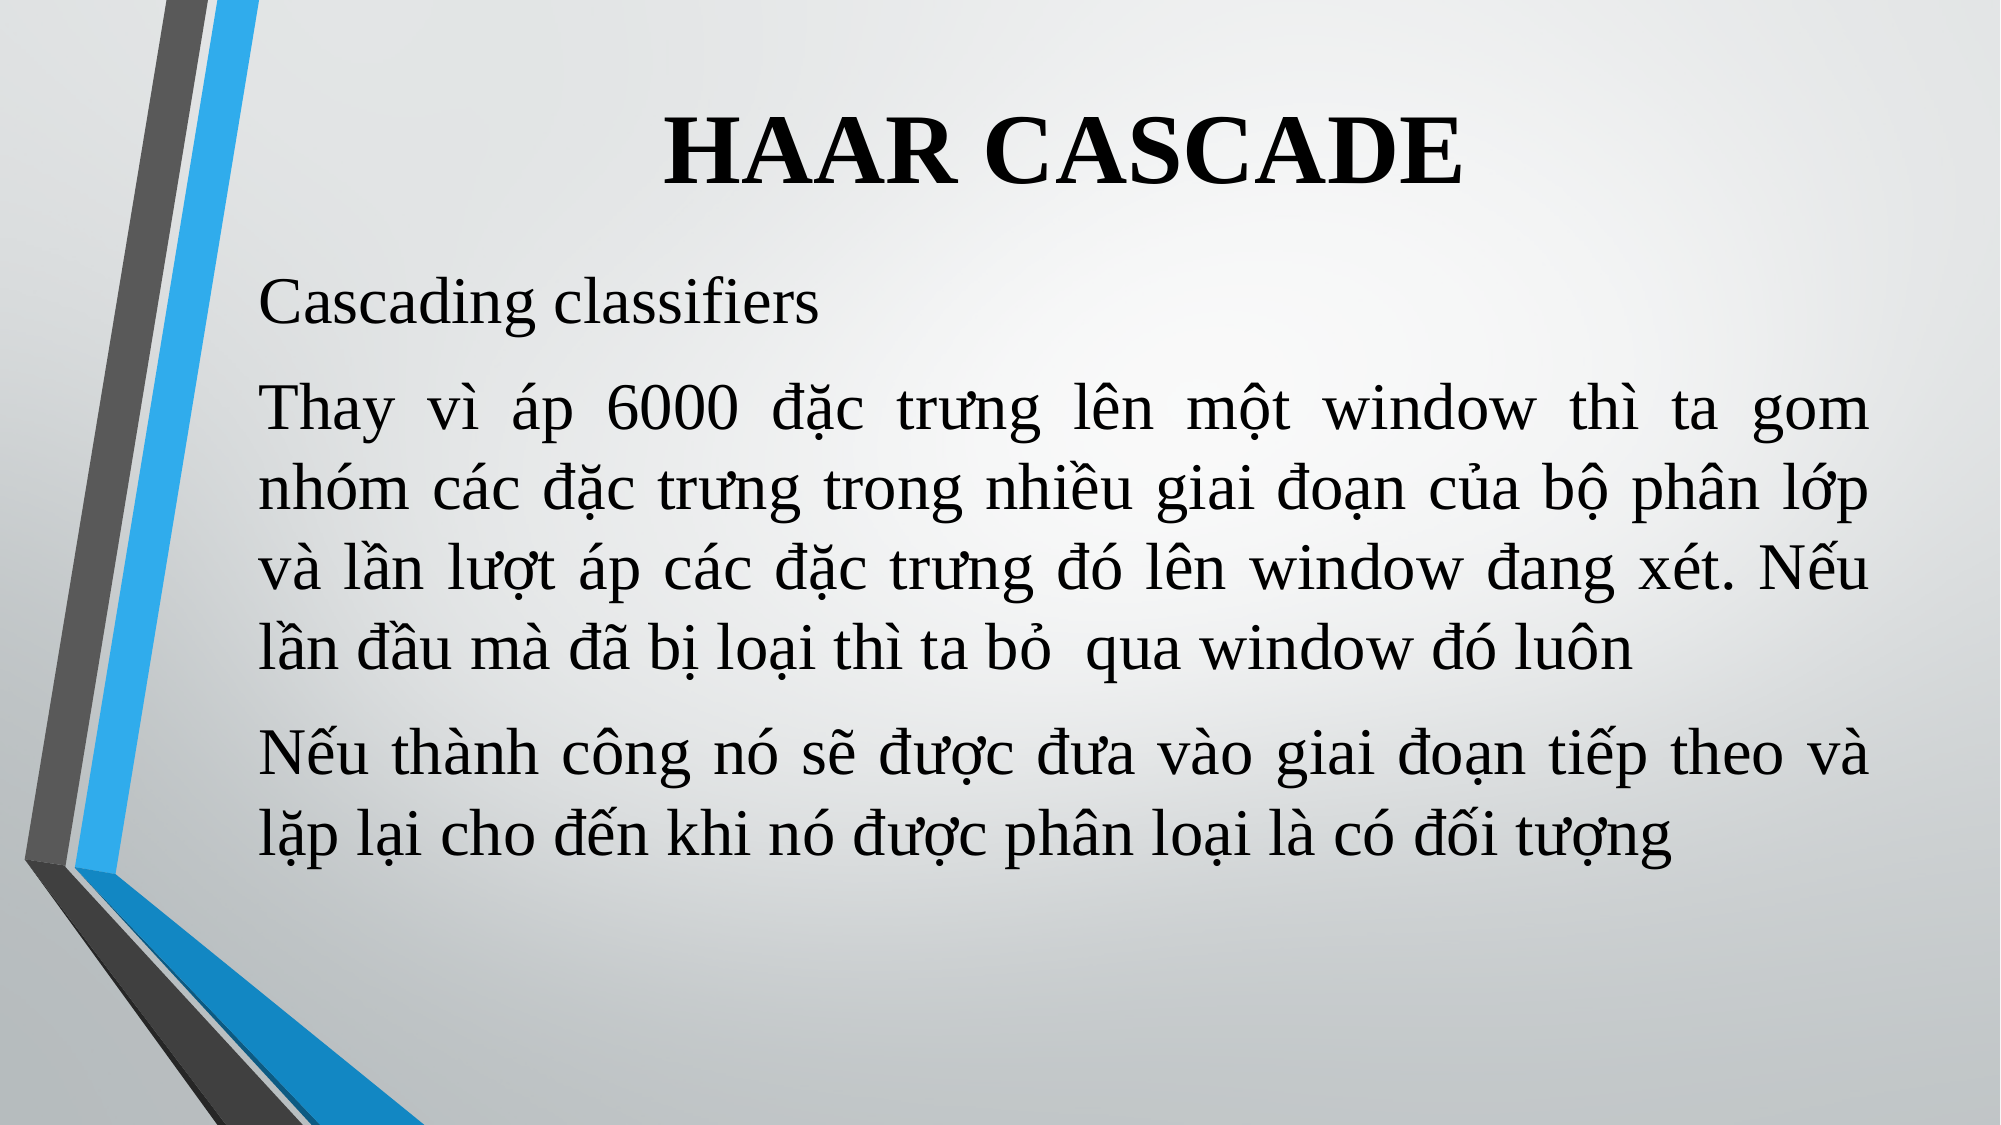

# HAAR CASCADE
Cascading classifiers
Thay vì áp 6000 đặc trưng lên một window thì ta gom nhóm các đặc trưng trong nhiều giai đoạn của bộ phân lớp và lần lượt áp các đặc trưng đó lên window đang xét. Nếu lần đầu mà đã bị loại thì ta bỏ  qua window đó luôn
Nếu thành công nó sẽ được đưa vào giai đoạn tiếp theo và lặp lại cho đến khi nó được phân loại là có đối tượng